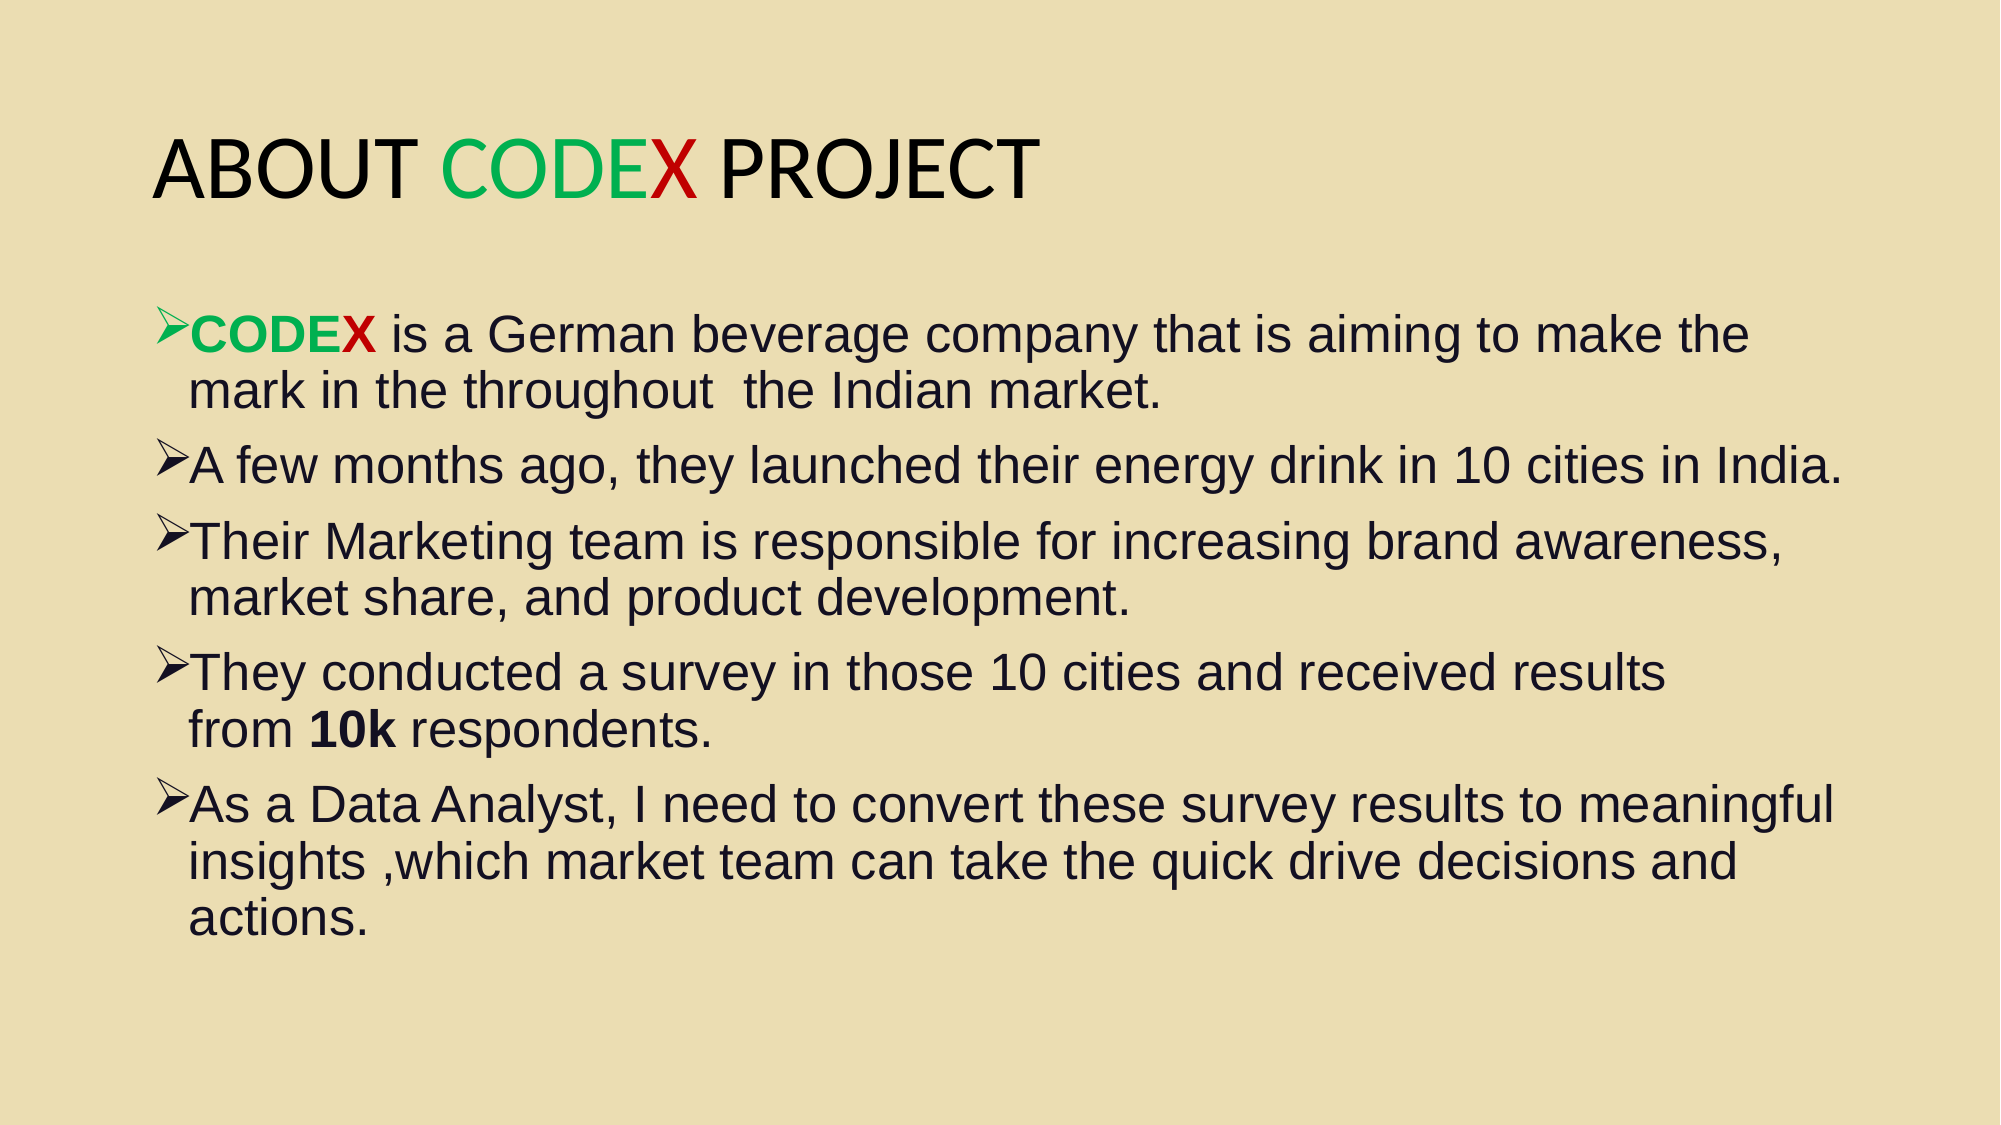

# ABOUT CODEX PROJECT
CODEX is a German beverage company that is aiming to make the  mark in the throughout  the Indian market.
A few months ago, they launched their energy drink in 10 cities in India.
Their Marketing team is responsible for increasing brand awareness, market share, and product development.
They conducted a survey in those 10 cities and received results from 10k respondents.
As a Data Analyst, I need to convert these survey results to meaningful insights ,which market team can take the quick drive decisions and actions.